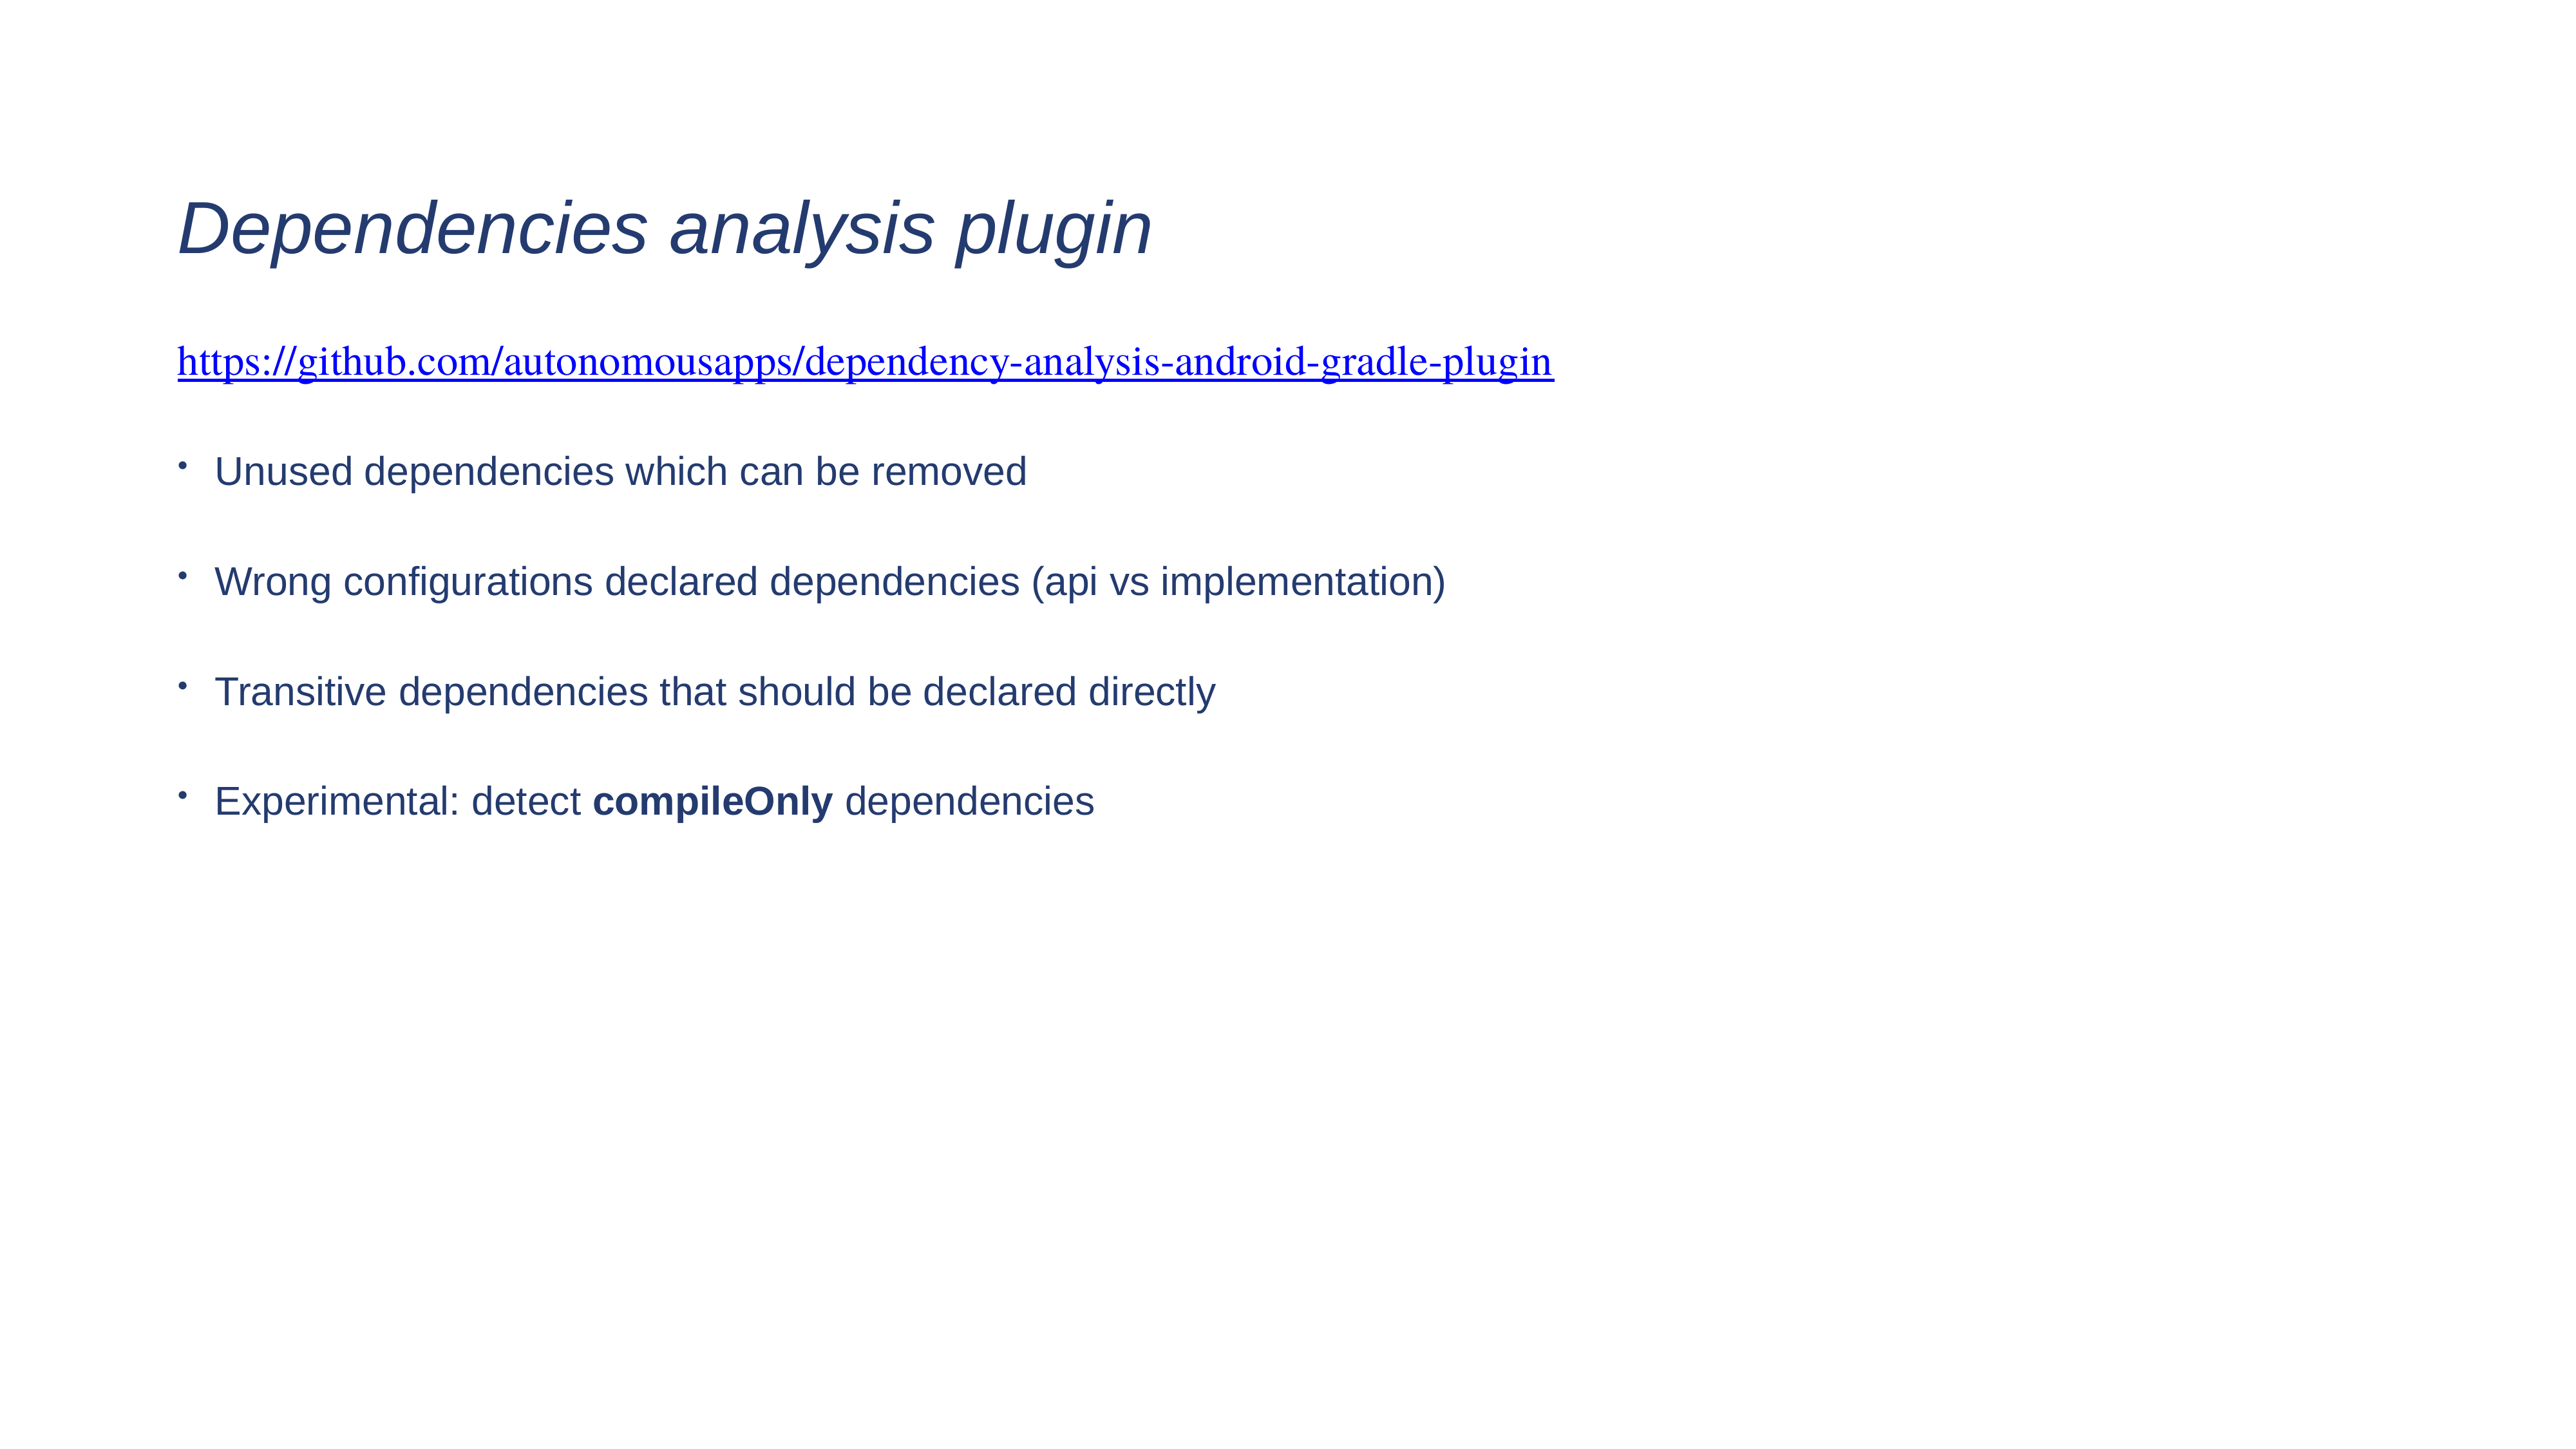

Dependencies analysis plugin
https://github.com/autonomousapps/dependency-analysis-android-gradle-plugin
Unused dependencies which can be removed
Wrong configurations declared dependencies (api vs implementation)
Transitive dependencies that should be declared directly
Experimental: detect compileOnly dependencies